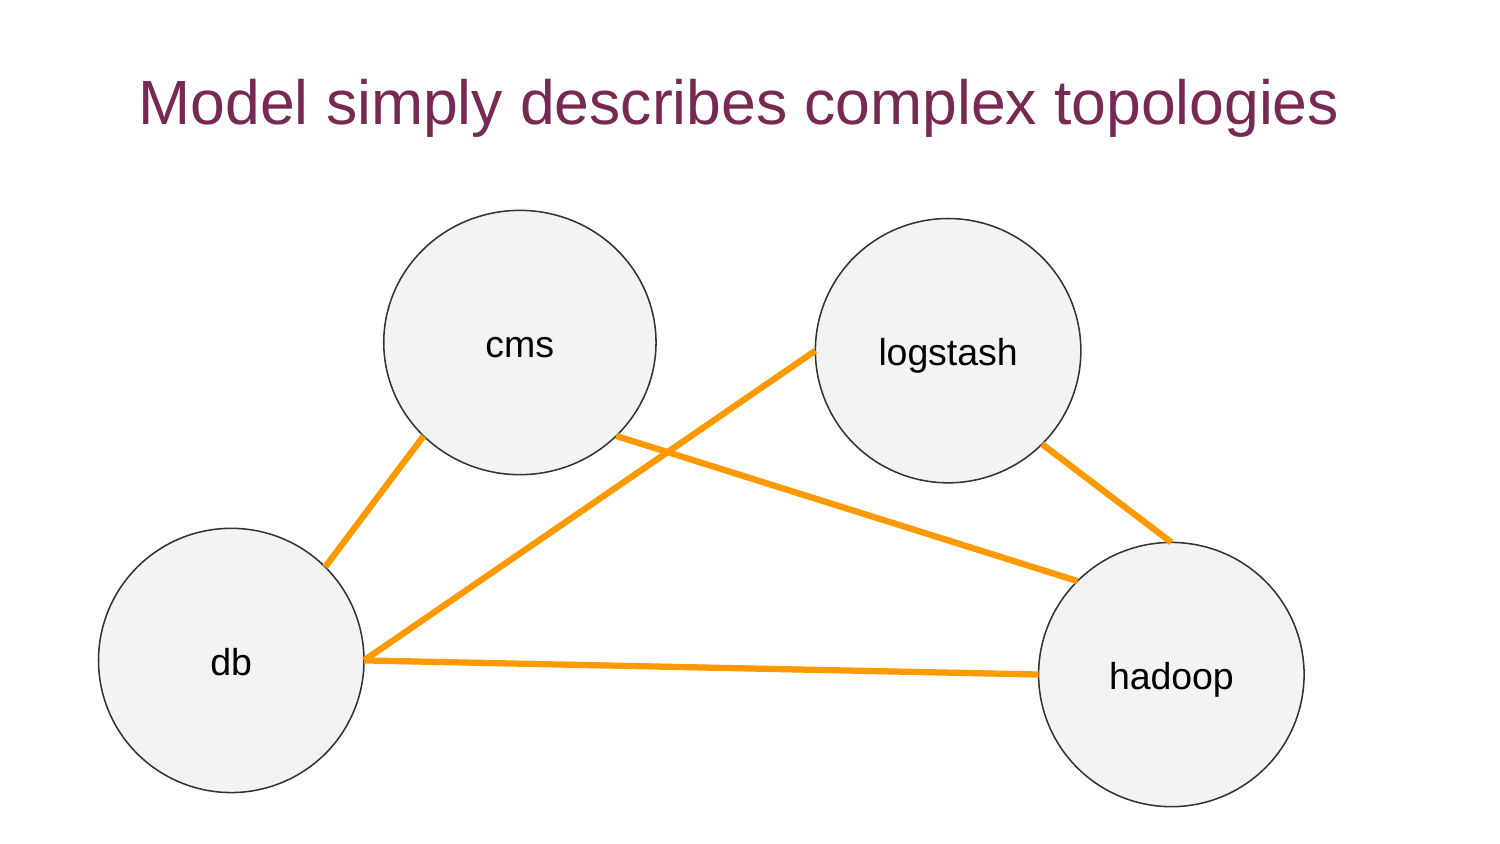

Model simply describes complex topologies
cms
logstash
db
hadoop